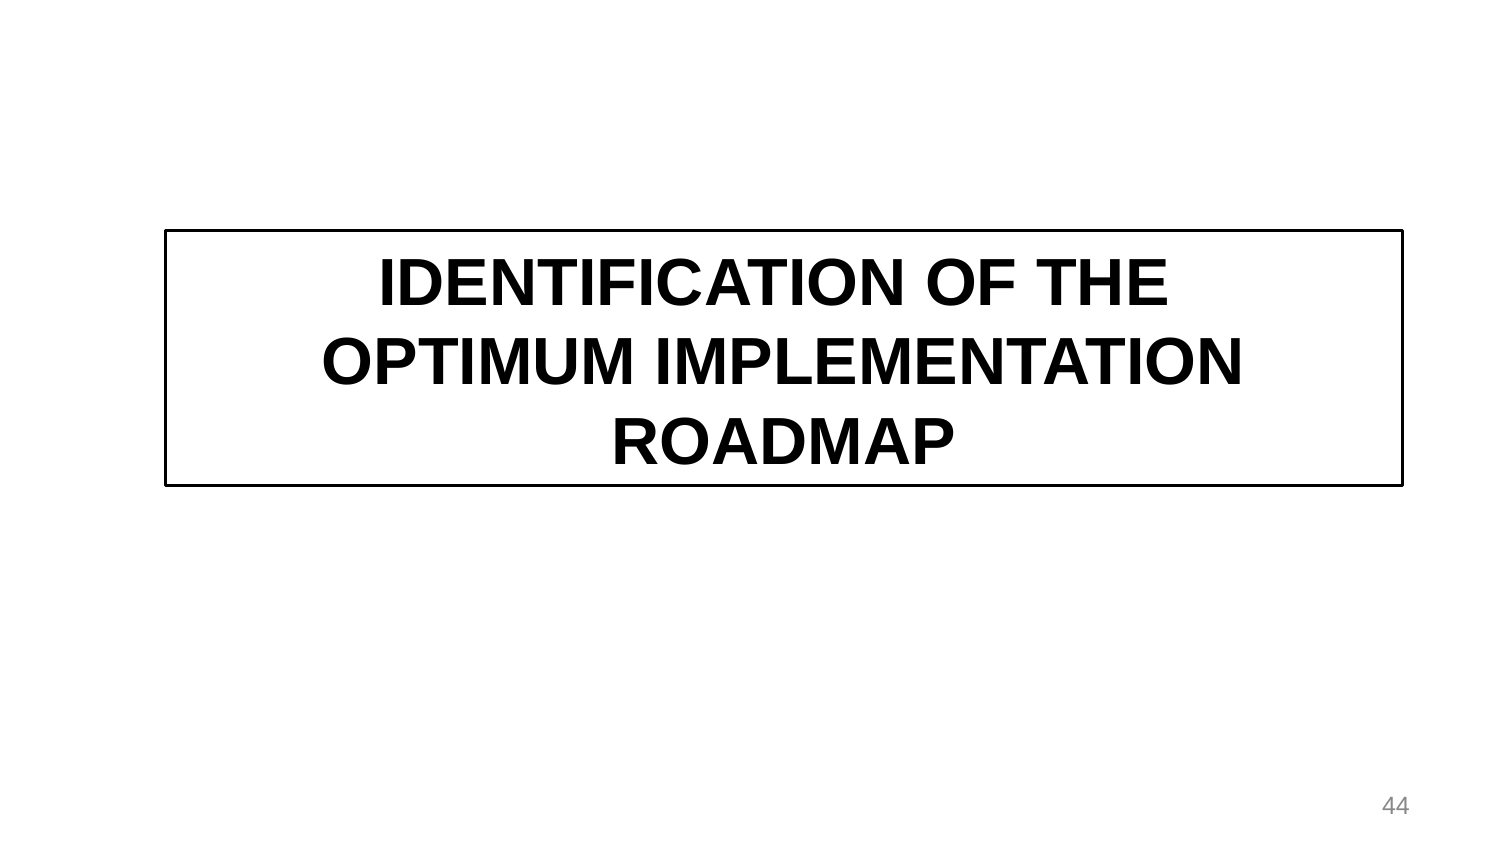

IDENTIFICATION OF THE
OPTIMUM IMPLEMENTATION ROADMAP
44